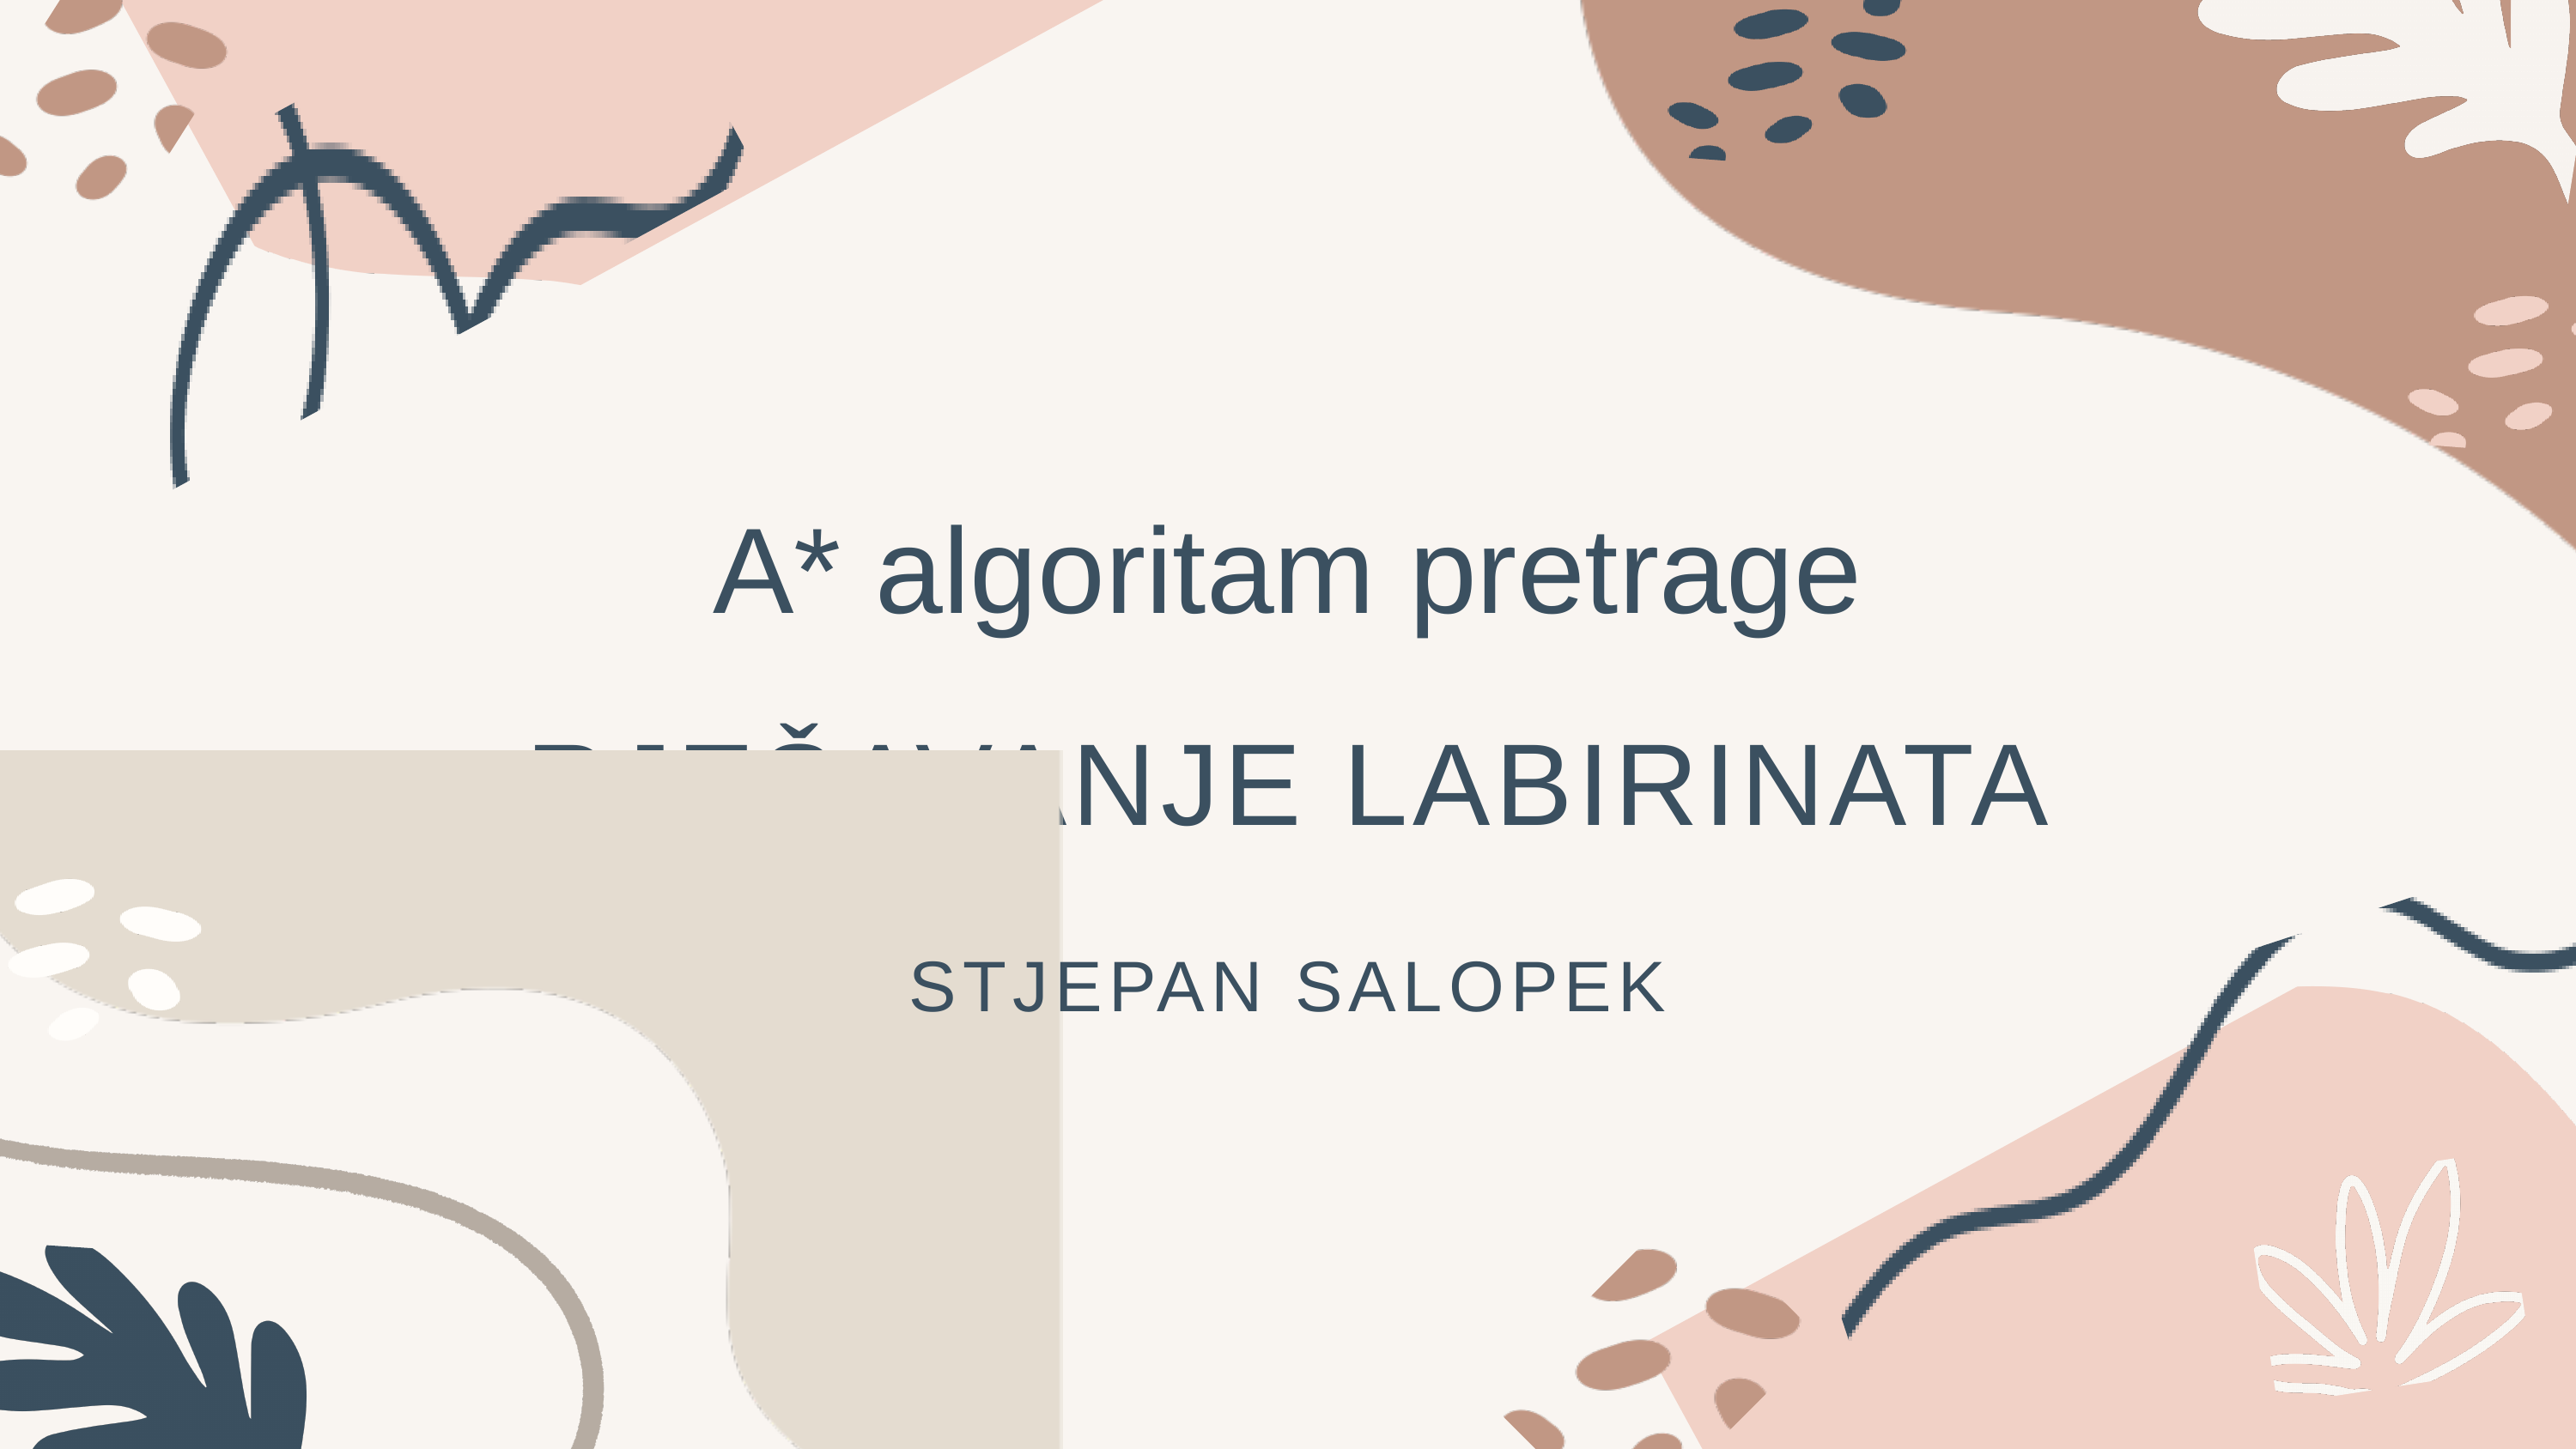

A* algoritam pretrage

RJEŠAVANJE LABIRINATA

STJEPAN SALOPEK